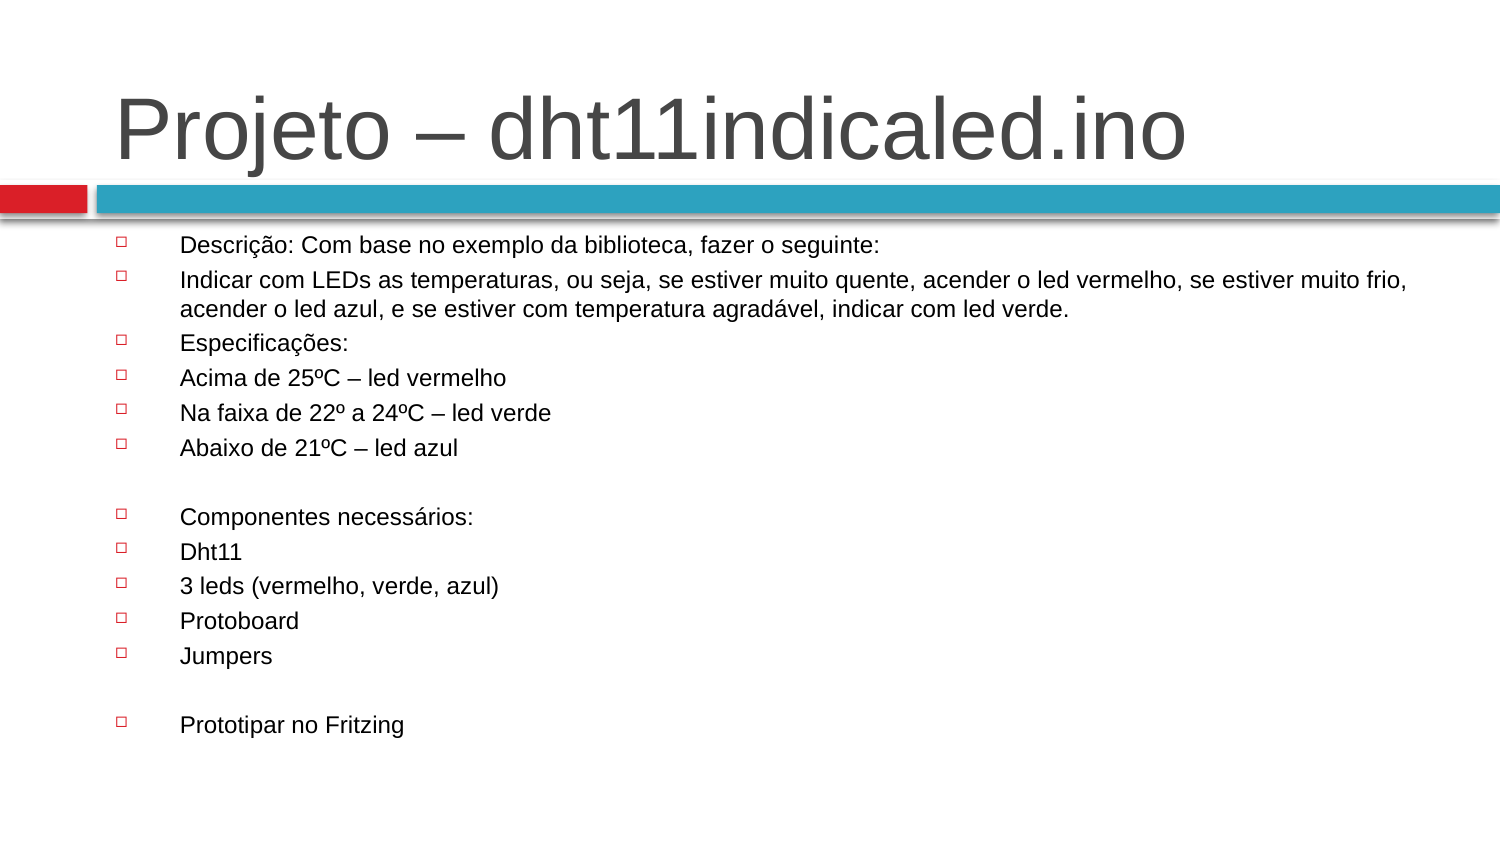

# Projeto – dht11indicaled.ino
Descrição: Com base no exemplo da biblioteca, fazer o seguinte:
Indicar com LEDs as temperaturas, ou seja, se estiver muito quente, acender o led vermelho, se estiver muito frio, acender o led azul, e se estiver com temperatura agradável, indicar com led verde.
Especificações:
Acima de 25ºC – led vermelho
Na faixa de 22º a 24ºC – led verde
Abaixo de 21ºC – led azul

Componentes necessários:
Dht11
3 leds (vermelho, verde, azul)
Protoboard
Jumpers

Prototipar no Fritzing